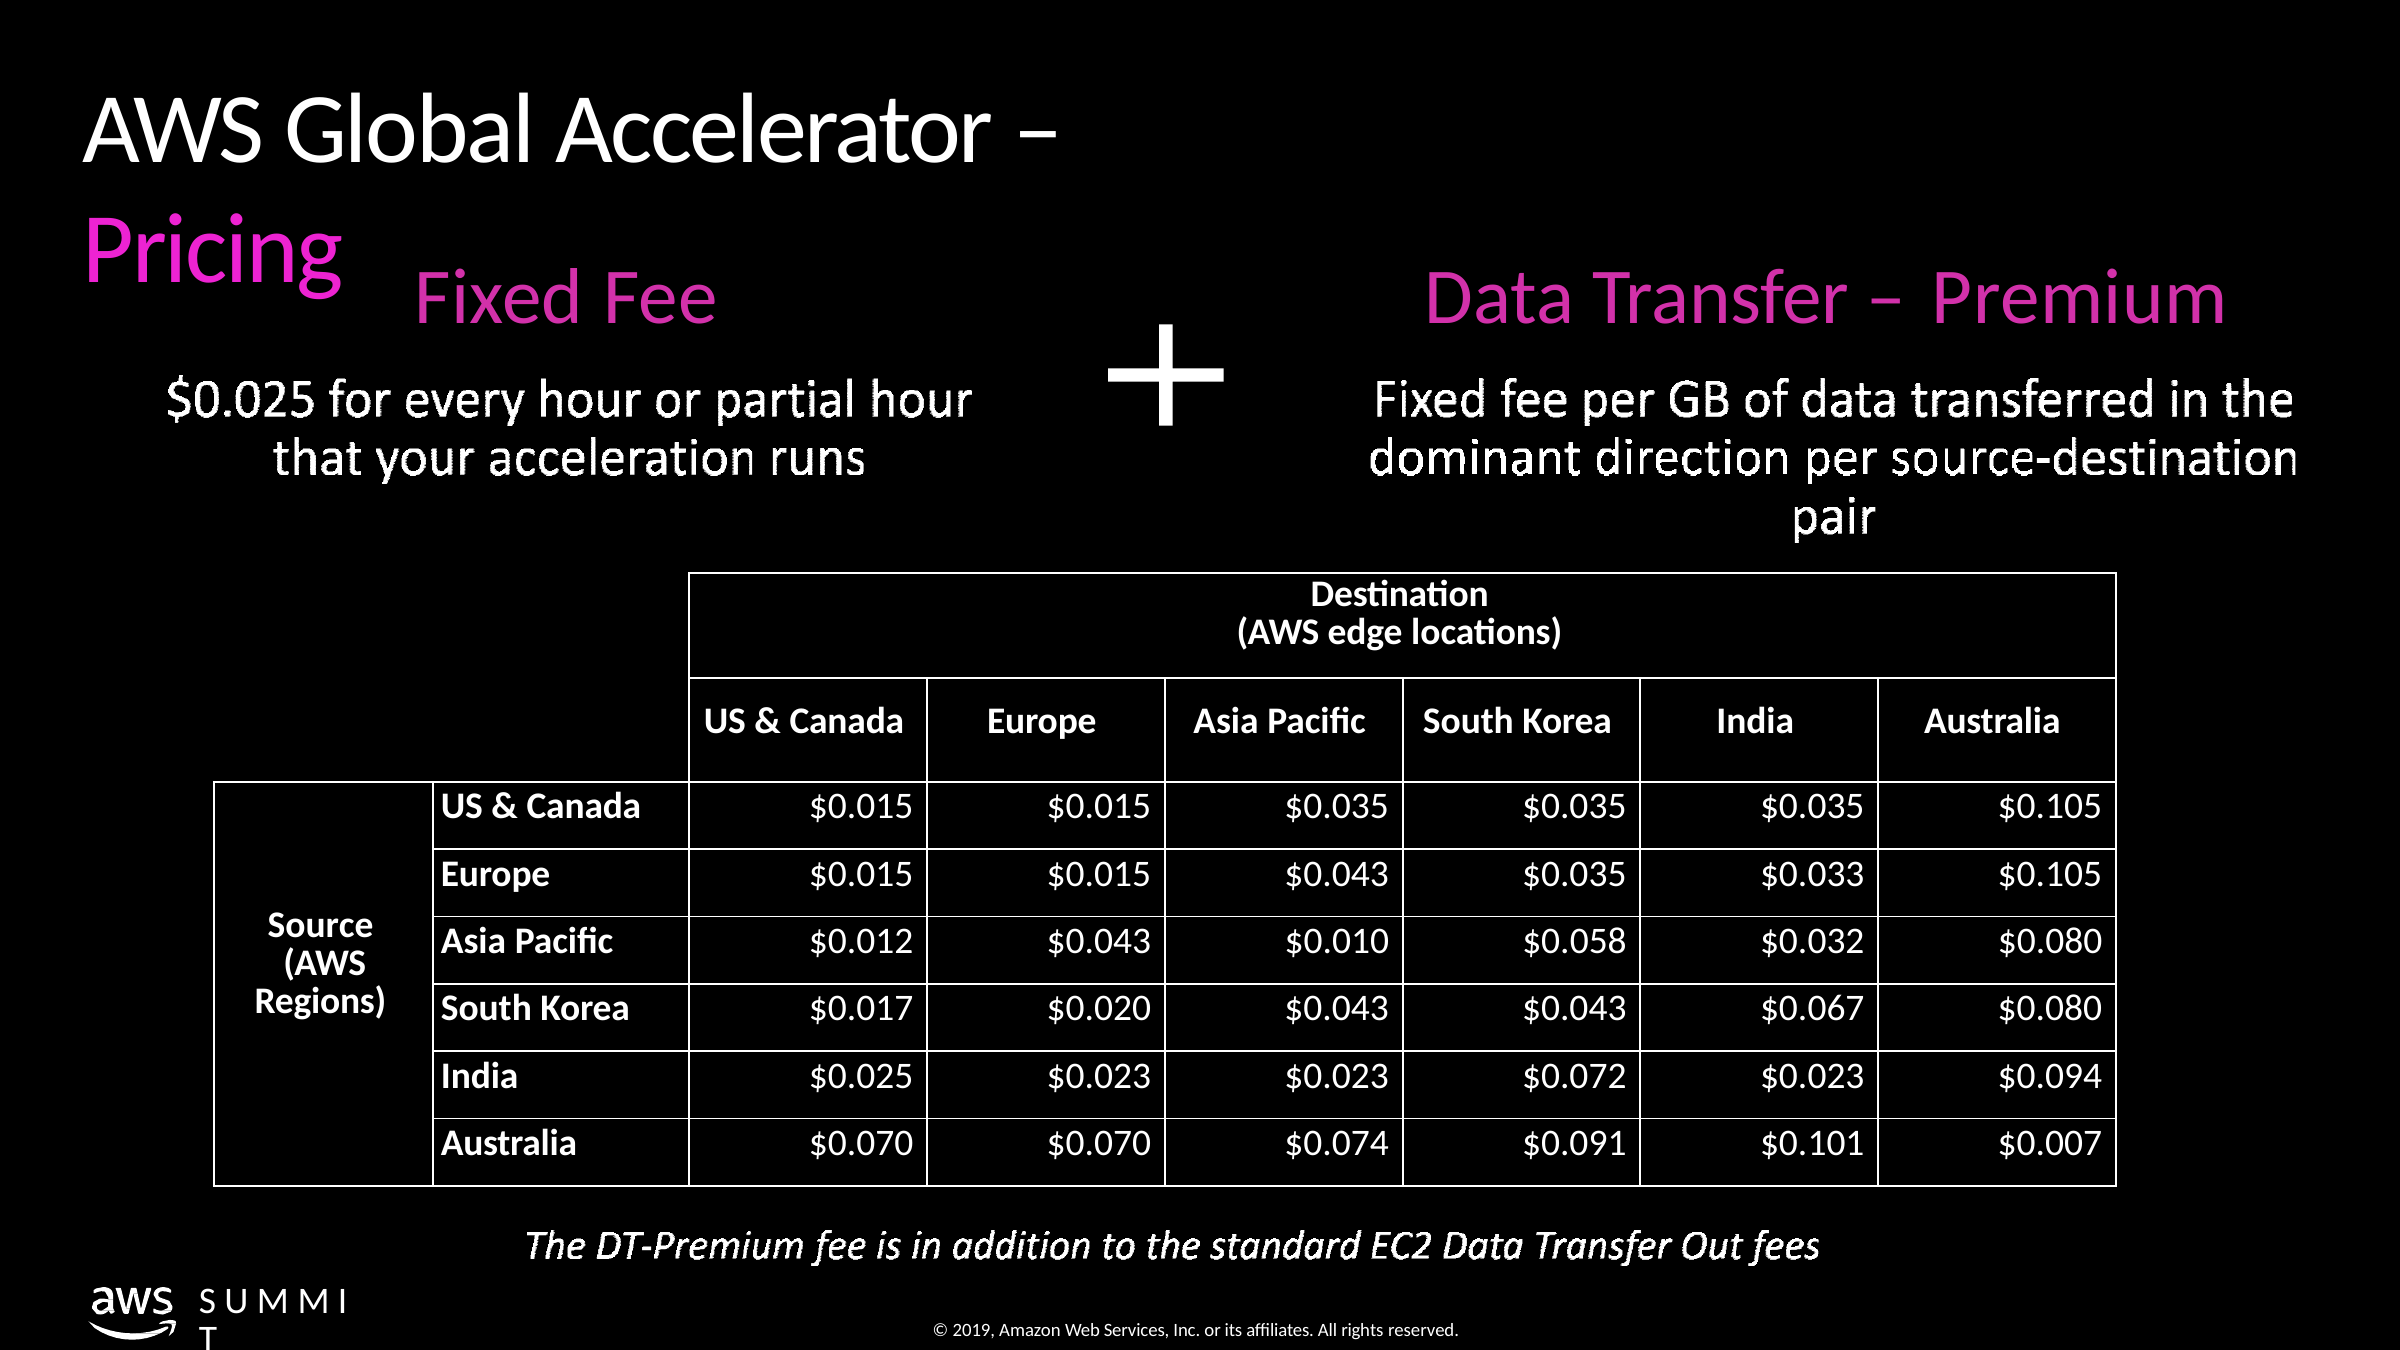

# AWS Global Accelerator – Pricing
Fixed Fee
Data Transfer – Premium

|  |  | Destination (AWS edge locations) |  |  |  |  |  |
| --- | --- | --- | --- | --- | --- | --- | --- |
|  |  | US & Canada | Europe | Asia Pacific | South Korea | India | Australia |
| Source (AWS Regions) | US & Canada | $0.015 | $0.015 | $0.035 | $0.035 | $0.035 | $0.105 |
|  | Europe | $0.015 | $0.015 | $0.043 | $0.035 | $0.033 | $0.105 |
|  | Asia Pacific | $0.012 | $0.043 | $0.010 | $0.058 | $0.032 | $0.080 |
|  | South Korea | $0.017 | $0.020 | $0.043 | $0.043 | $0.067 | $0.080 |
|  | India | $0.025 | $0.023 | $0.023 | $0.072 | $0.023 | $0.094 |
|  | Australia | $0.070 | $0.070 | $0.074 | $0.091 | $0.101 | $0.007 |

S U M M I T
© 2019, Amazon Web Services, Inc. or its affiliates. All rights reserved.